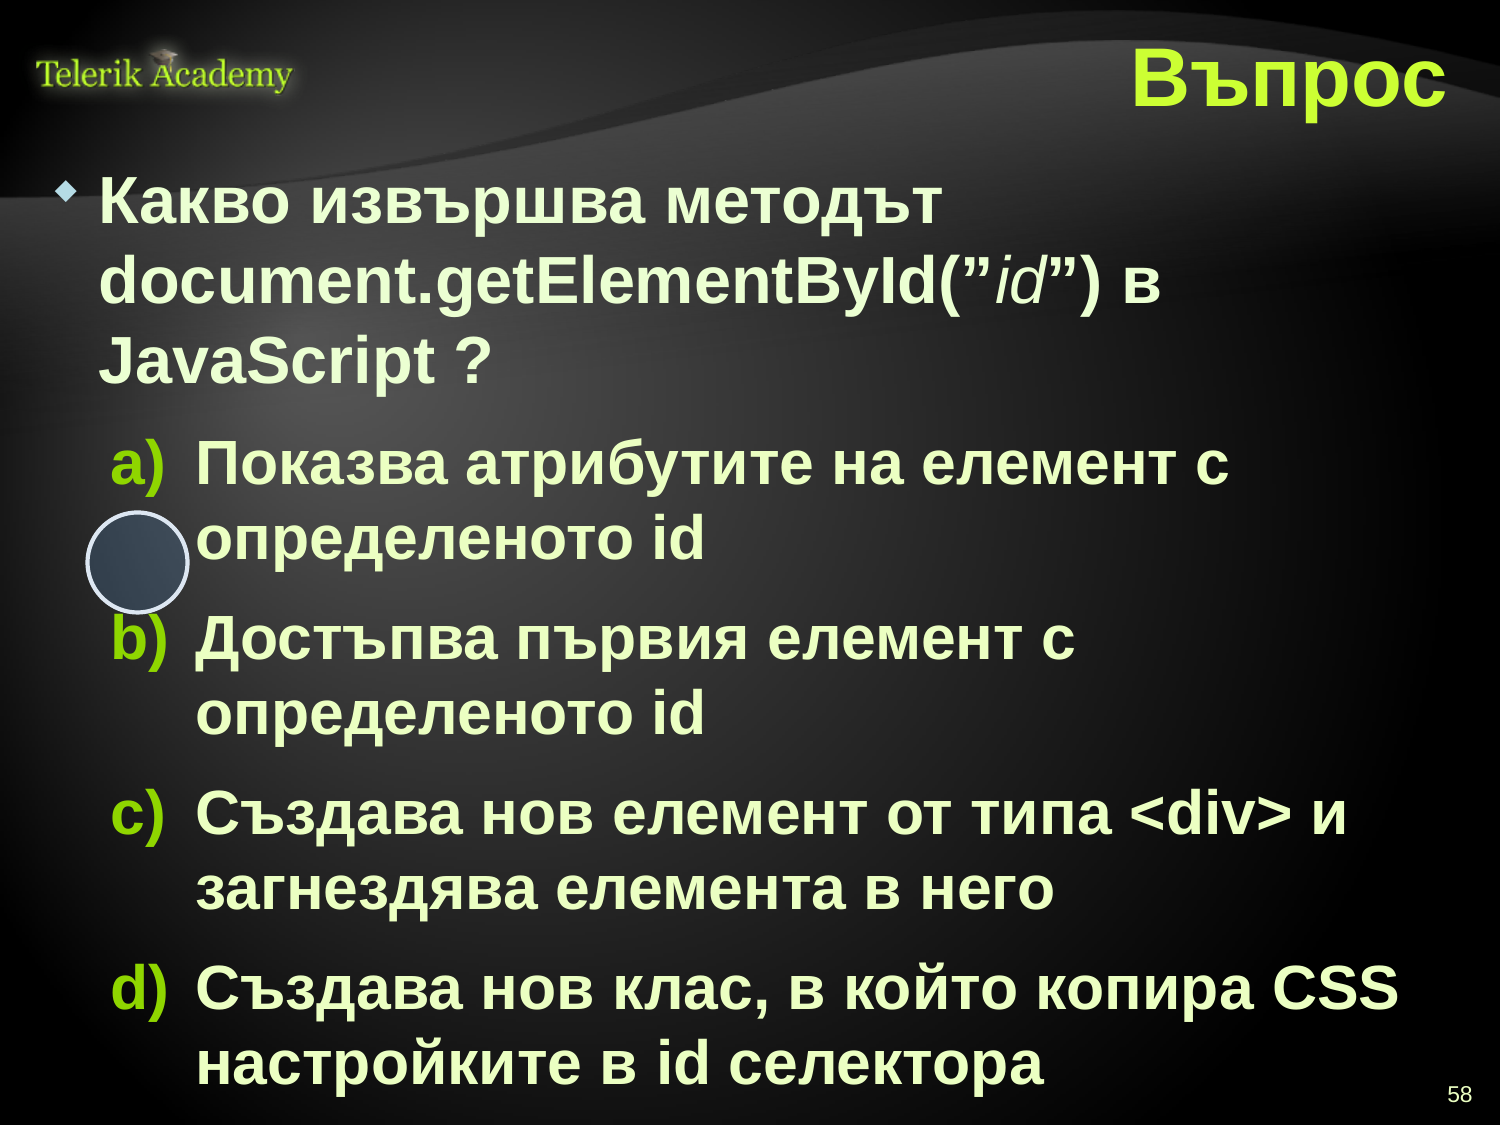

# Въпрос
Какво извършва методът document.getElementById(”id”) в JavaScript ?
Показва атрибутите на елемент с определеното id
Достъпва първия елемент с определеното id
Създава нов елемент от типа <div> и загнездява елемента в него
Създава нов клас, в който копира CSS настройките в id селектора

58